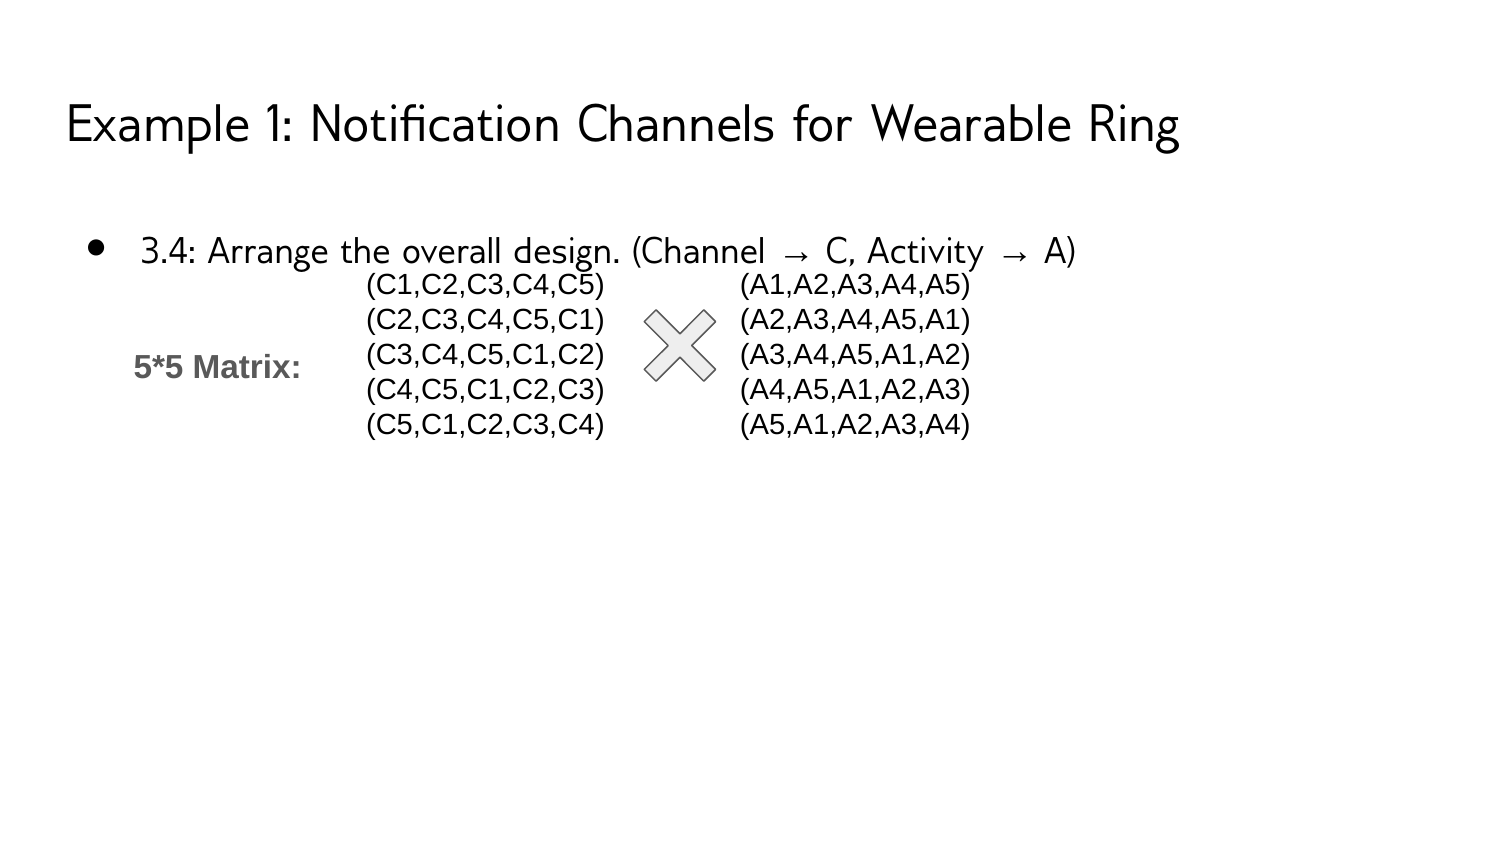

# Example 1: Notification Channels for Wearable Ring
3.4: Arrange the overall design. (Channel → C, Activity → A)

(C1,C2,C3,C4,C5)
(C2,C3,C4,C5,C1)
(C3,C4,C5,C1,C2)
(C4,C5,C1,C2,C3)
(C5,C1,C2,C3,C4)
(A1,A2,A3,A4,A5)
(A2,A3,A4,A5,A1)
(A3,A4,A5,A1,A2)
(A4,A5,A1,A2,A3)
(A5,A1,A2,A3,A4)

5*5 Matrix: